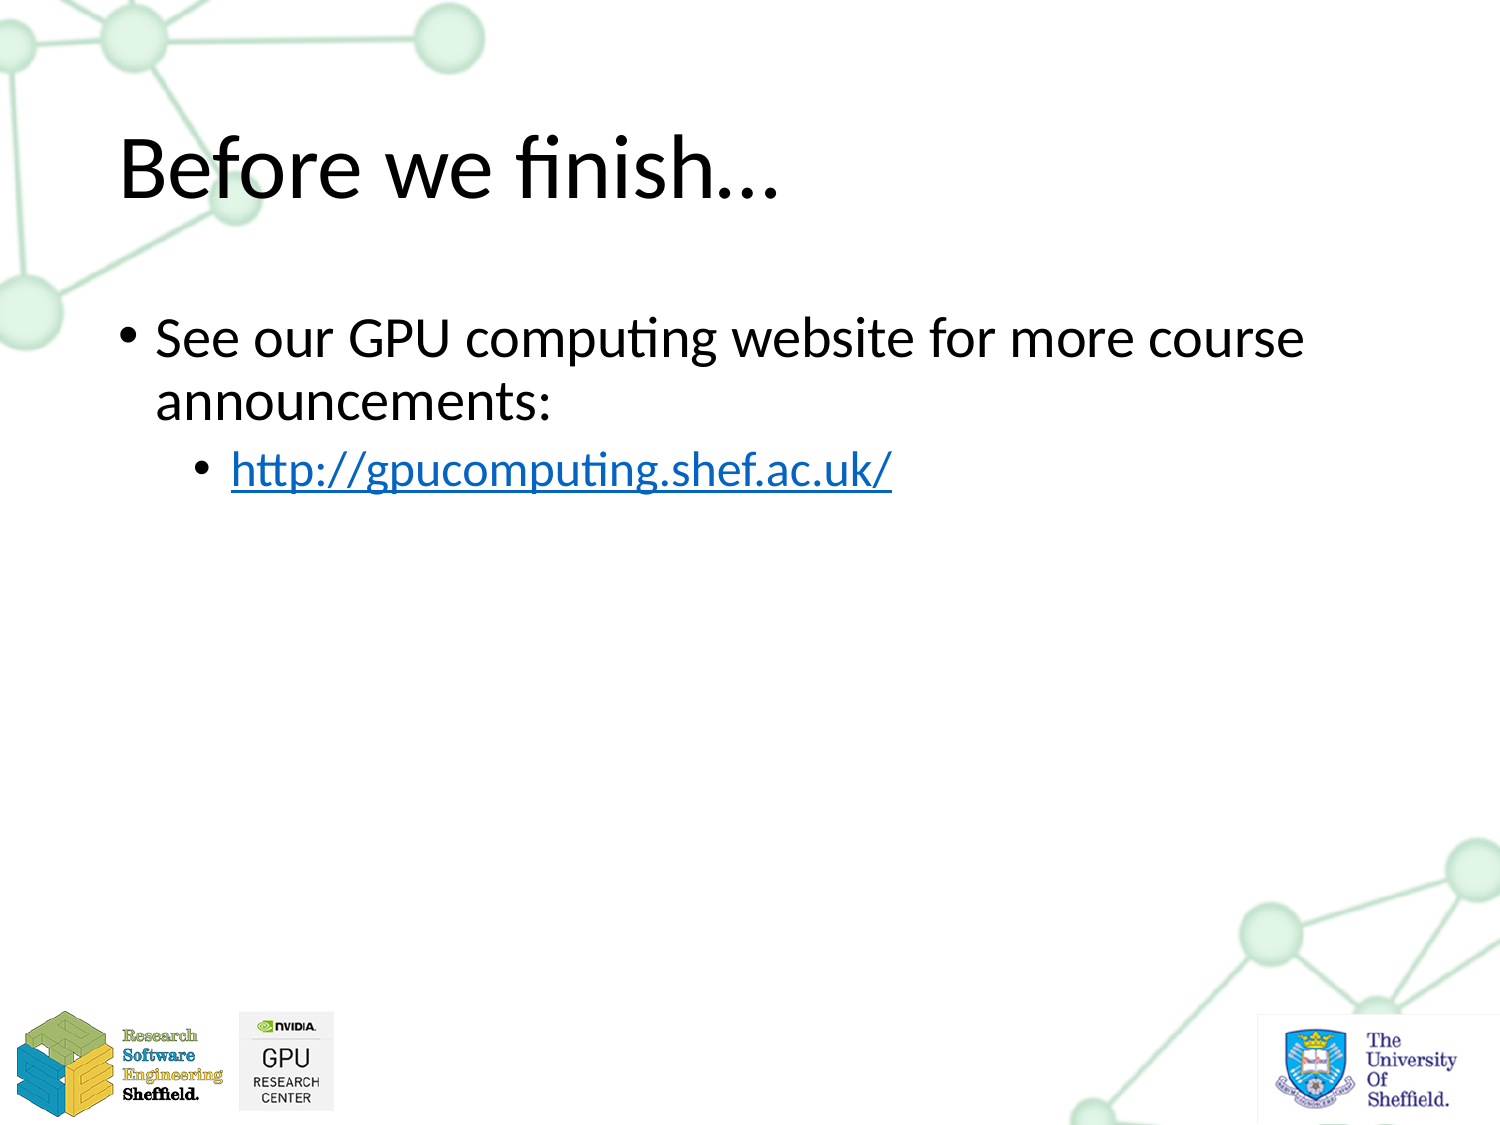

# Before we finish…
See our GPU computing website for more course announcements:
http://gpucomputing.shef.ac.uk/